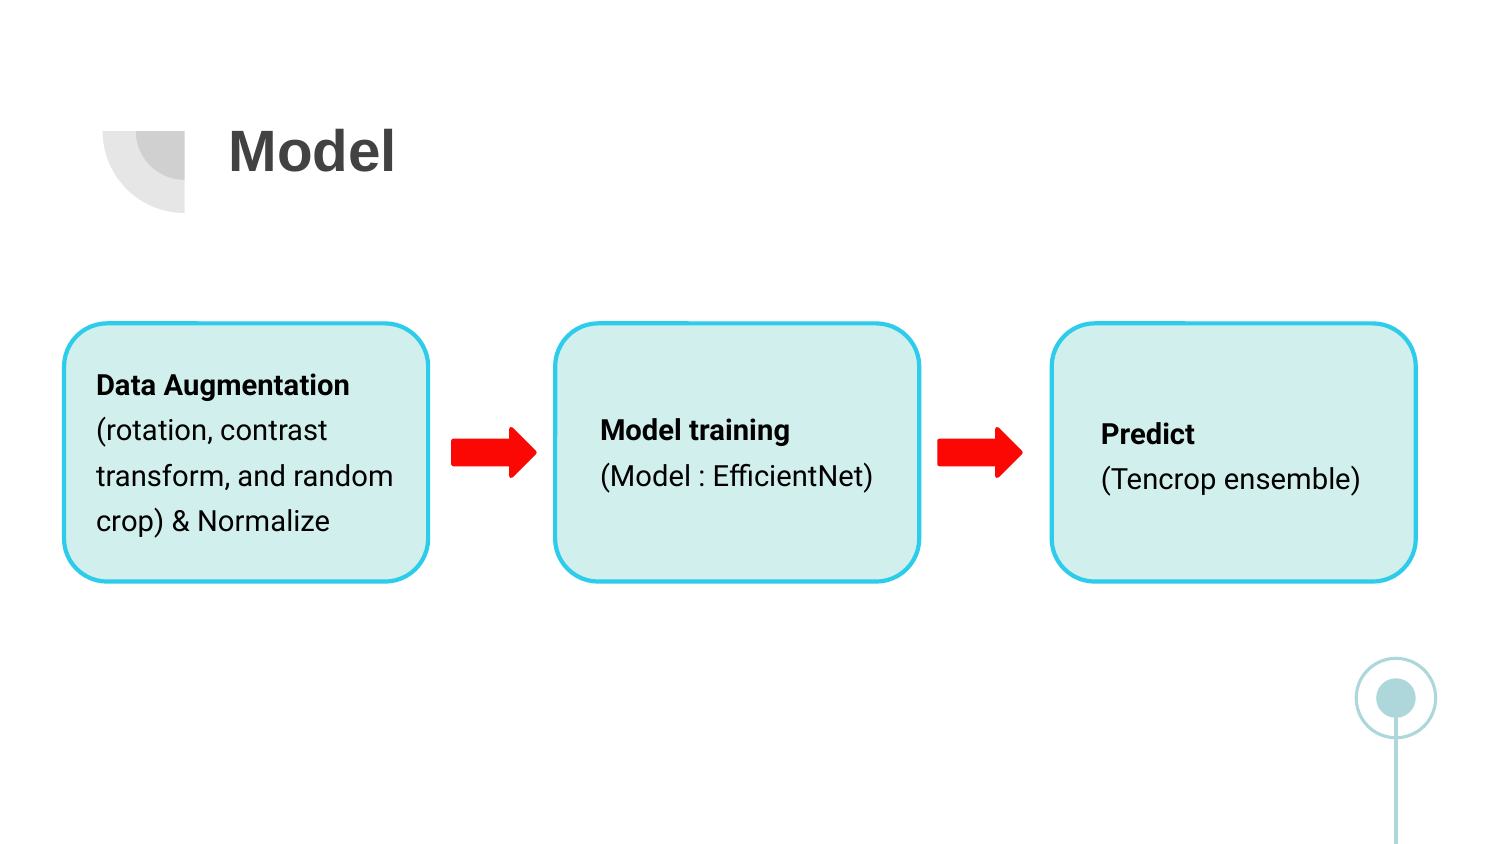

# Model

Data Augmentation
(rotation, contrast transform, and random crop) & Normalize
Model training
(Model : EfficientNet)
Predict
(Tencrop ensemble)